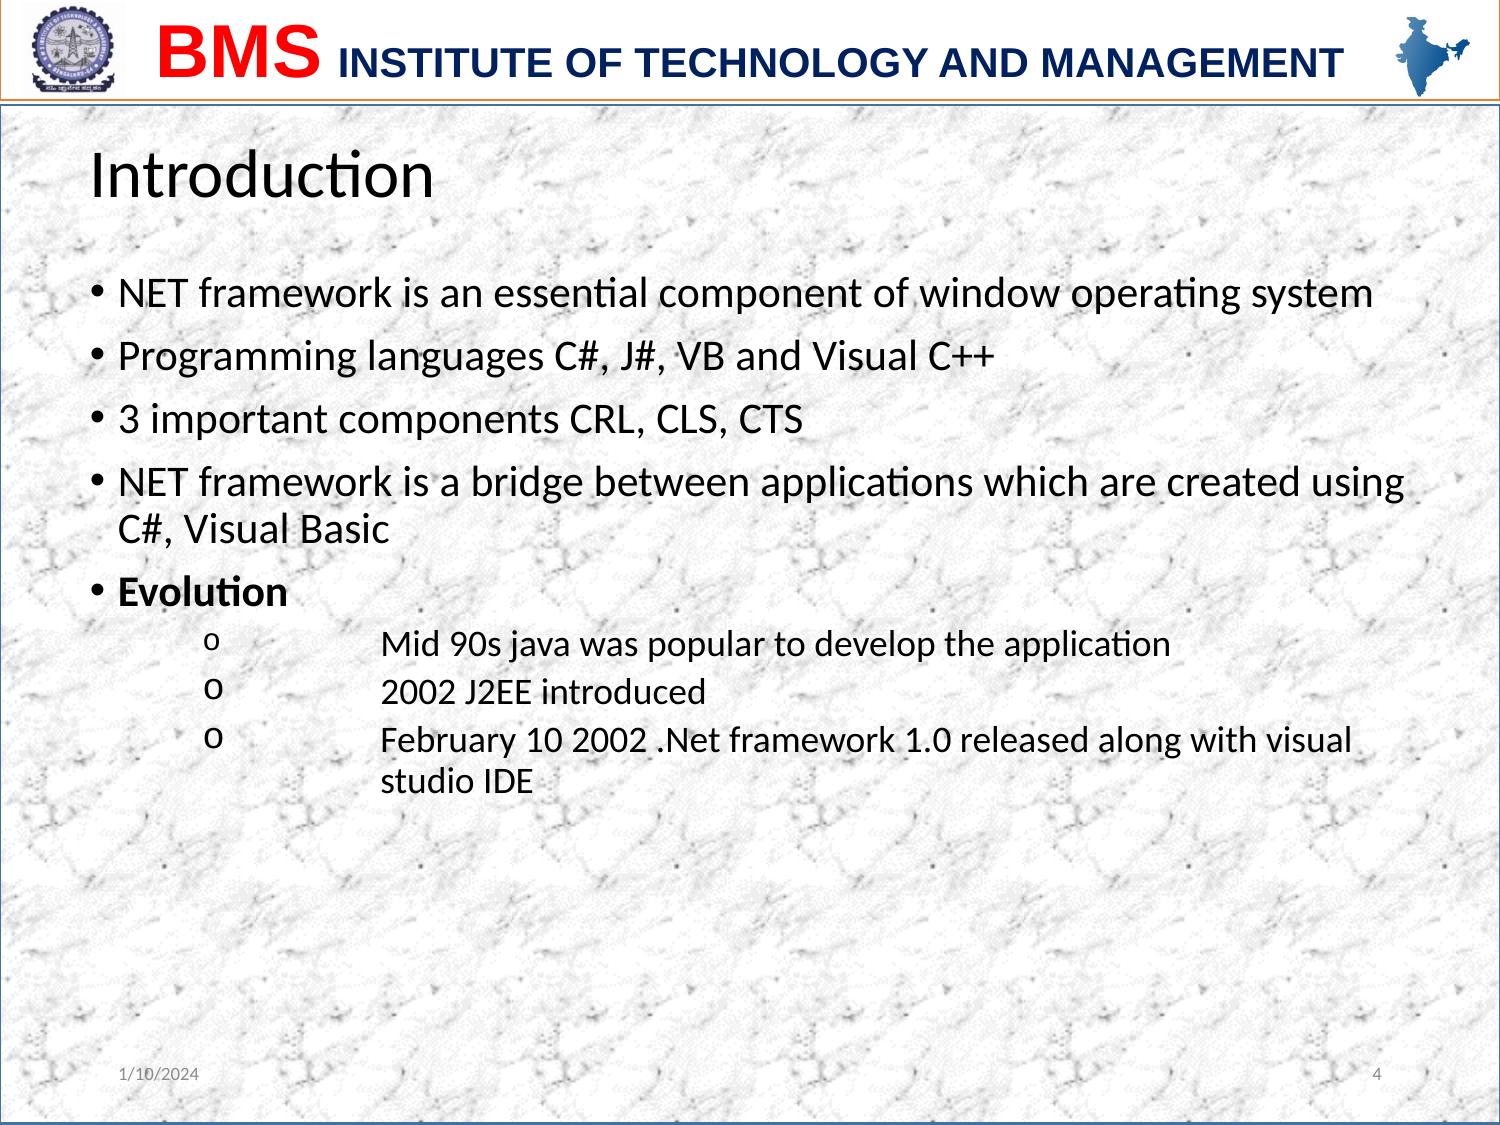

# Introduction
NET framework is an essential component of window operating system
Programming languages C#, J#, VB and Visual C++
3 important components CRL, CLS, CTS
NET framework is a bridge between applications which are created using C#, Visual Basic
Evolution
	Mid 90s java was popular to develop the application
	2002 J2EE introduced
	February 10 2002 .Net framework 1.0 released along with visual 	studio IDE

1/10/2024
4